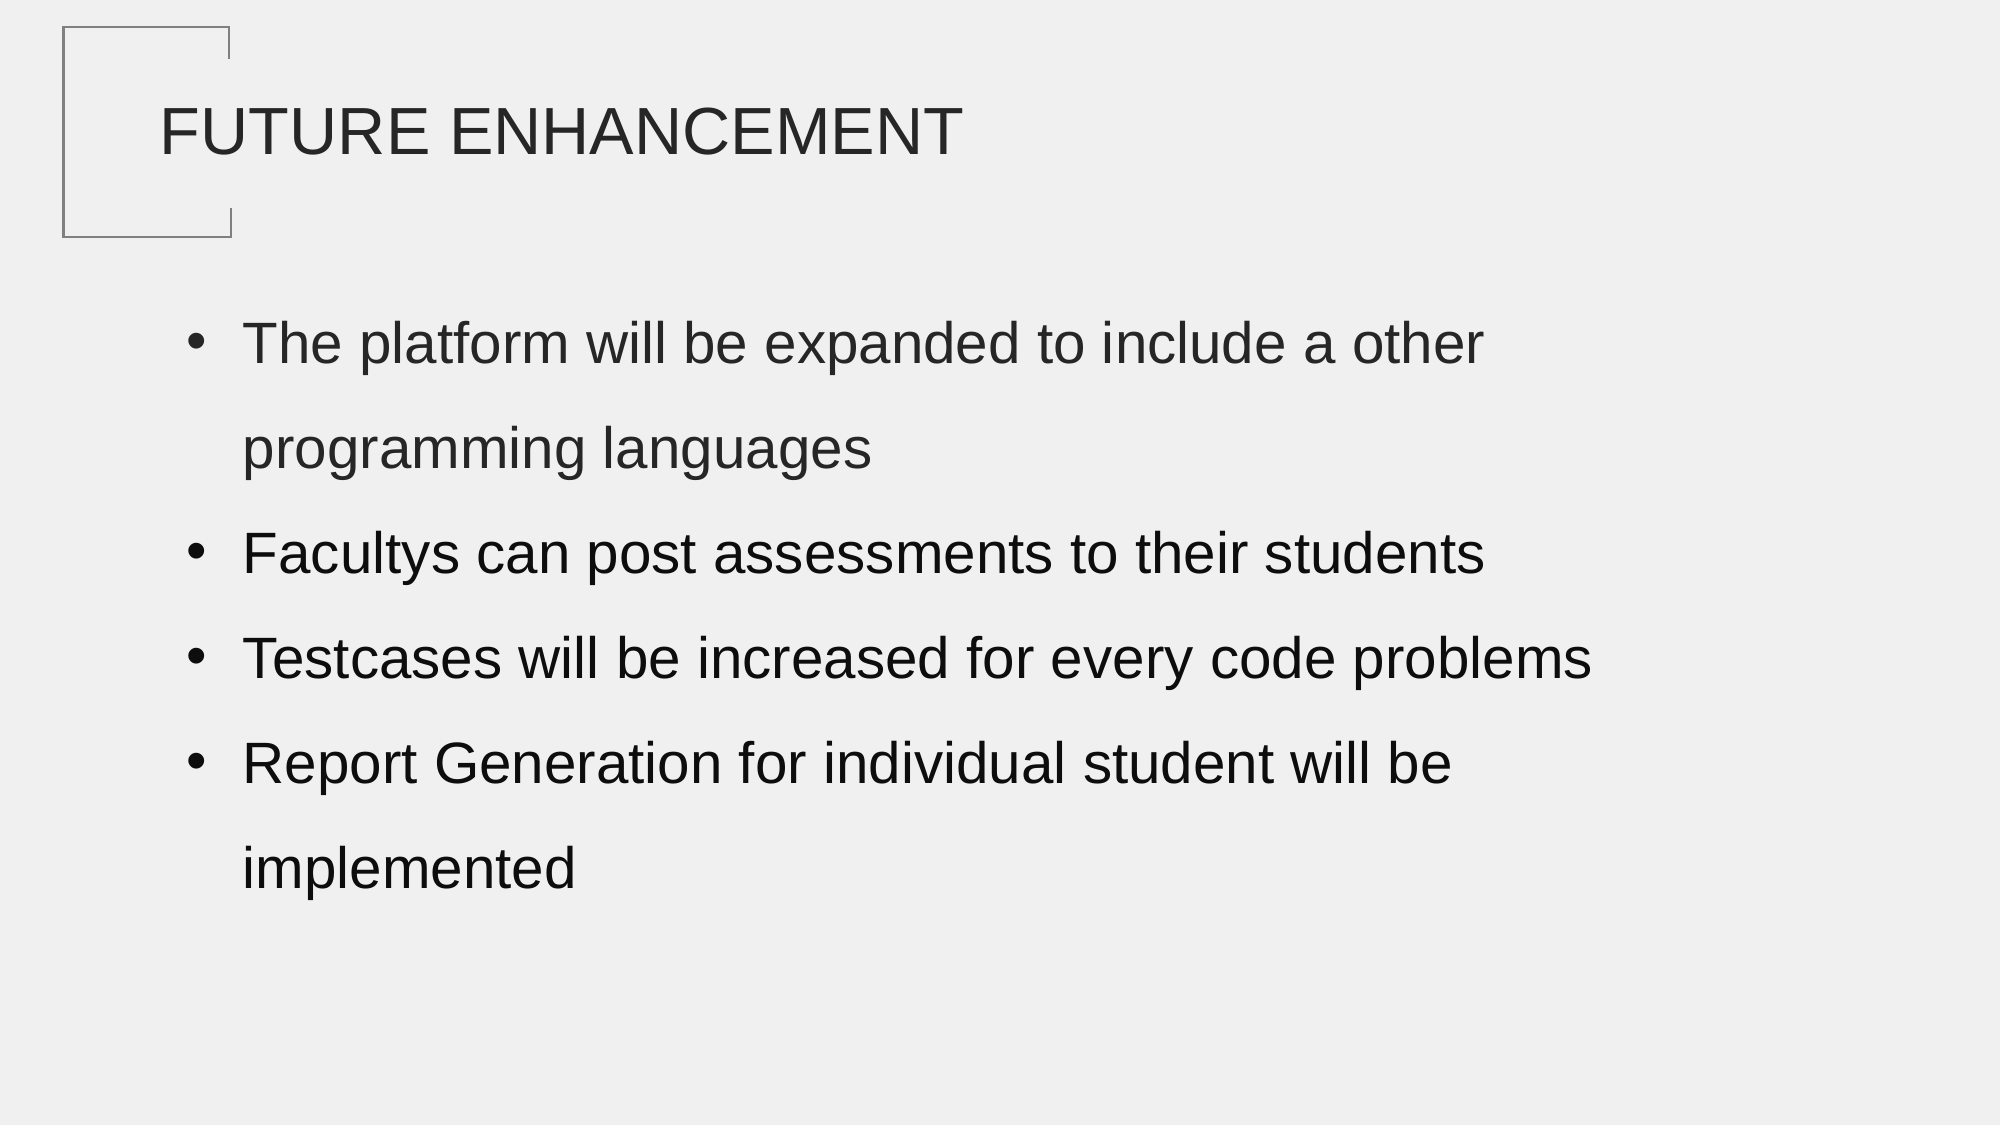

FUTURE ENHANCEMENT
The platform will be expanded to include a other programming languages
Facultys can post assessments to their students
Testcases will be increased for every code problems
Report Generation for individual student will be implemented